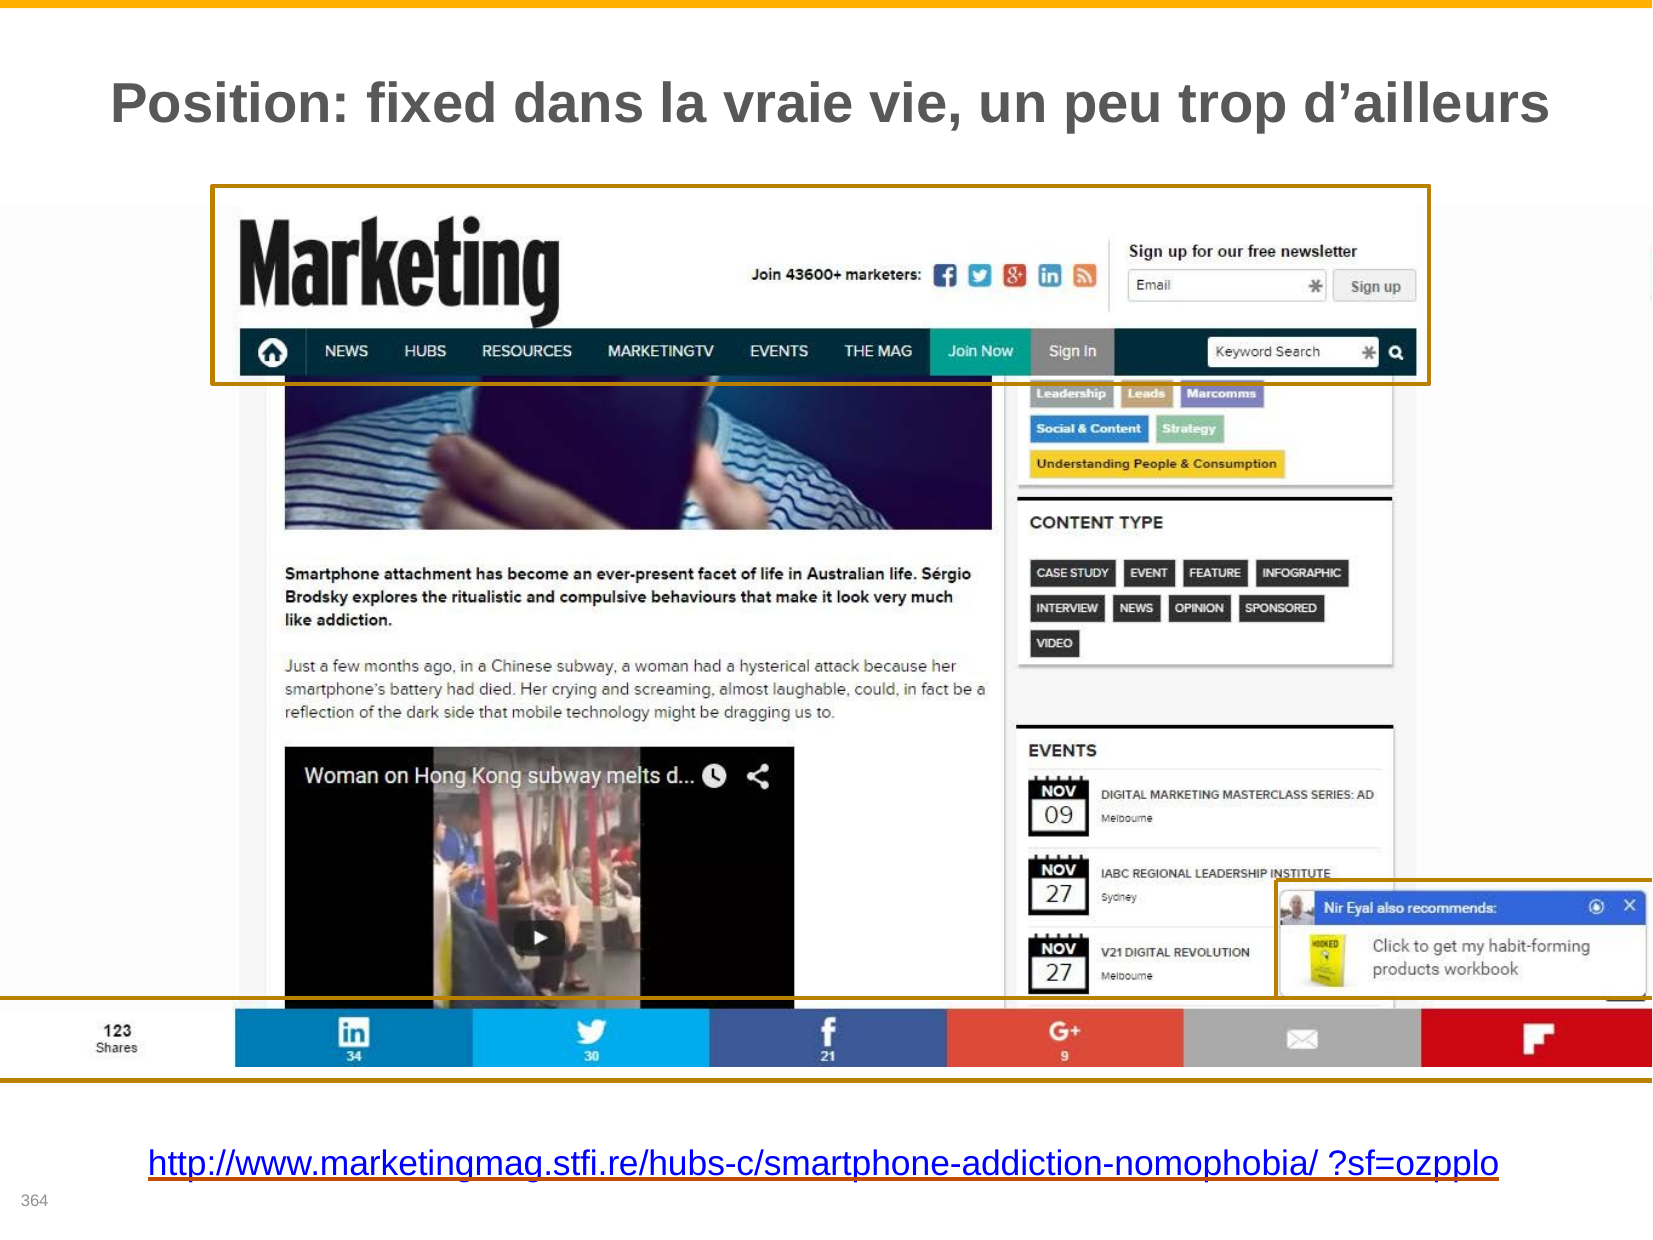

# Position: fixed dans la vraie vie, un peu trop d’ailleurs

http://www.marketingmag.stfi.re/hubs-c/smartphone-addiction-nomophobia/ ?sf=ozpplo
364